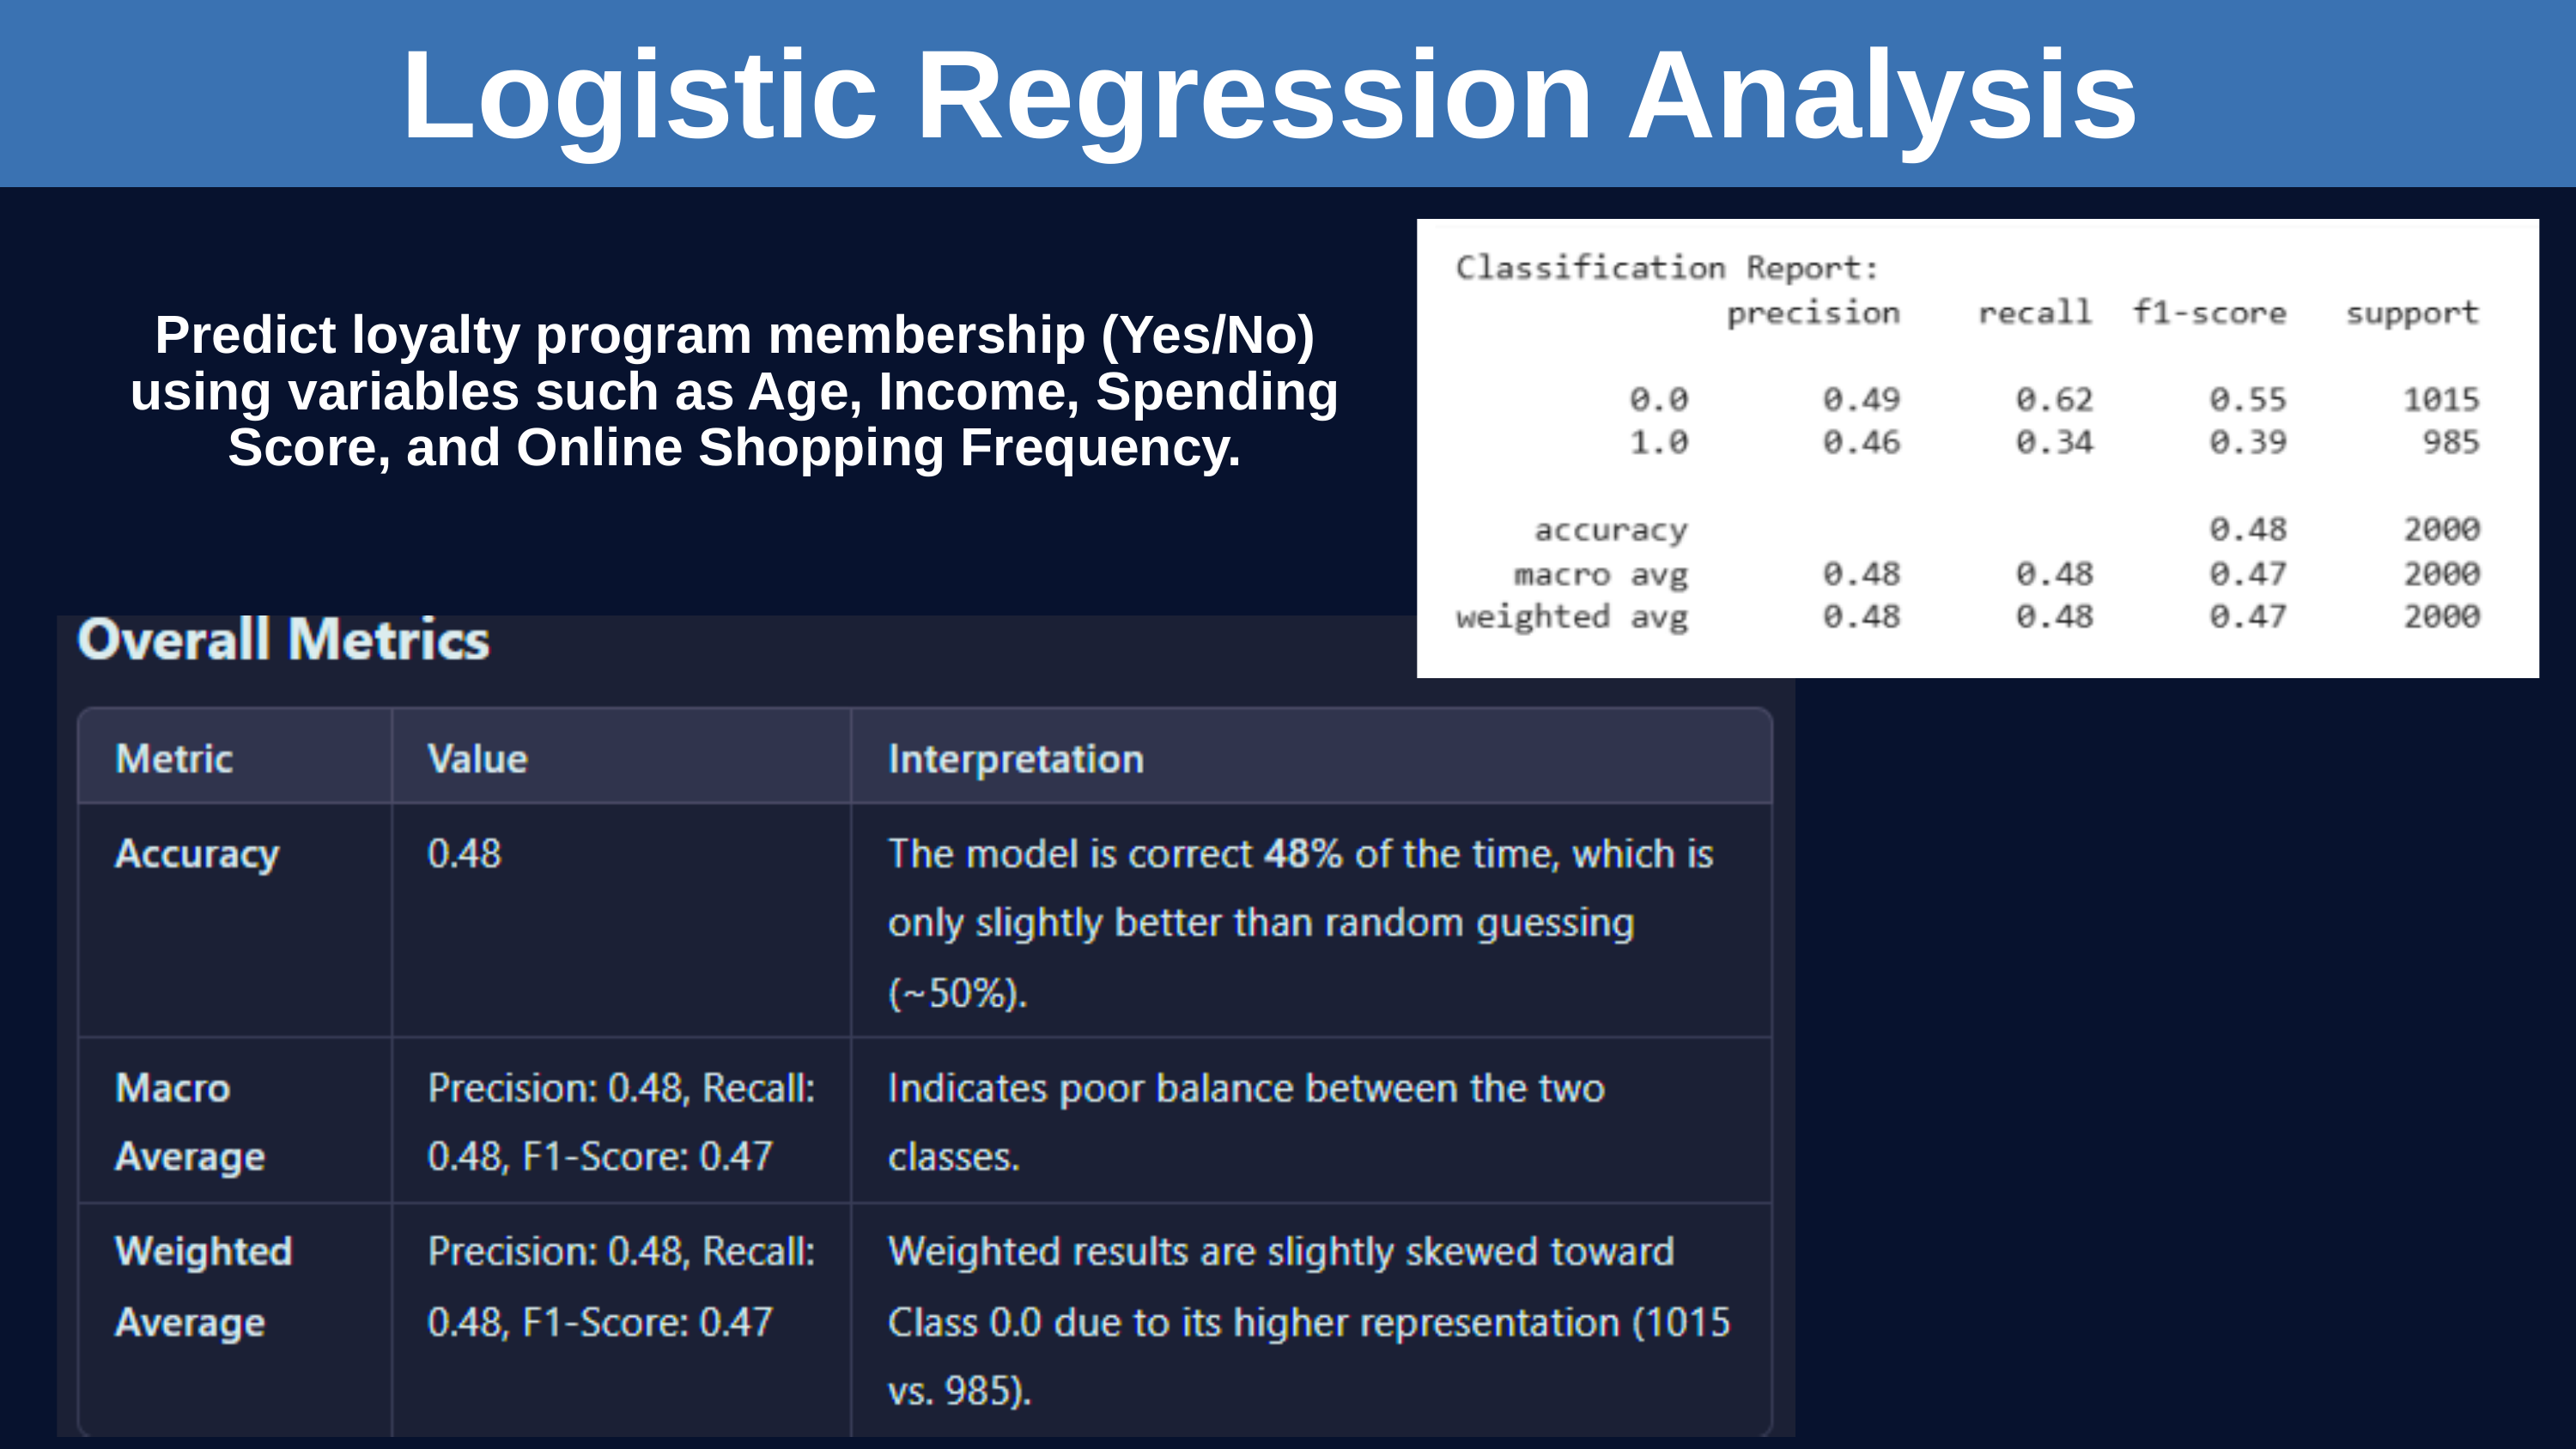

Logistic Regression Analysis

Predict loyalty program membership (Yes/No) using variables such as Age, Income, Spending Score, and Online Shopping Frequency.